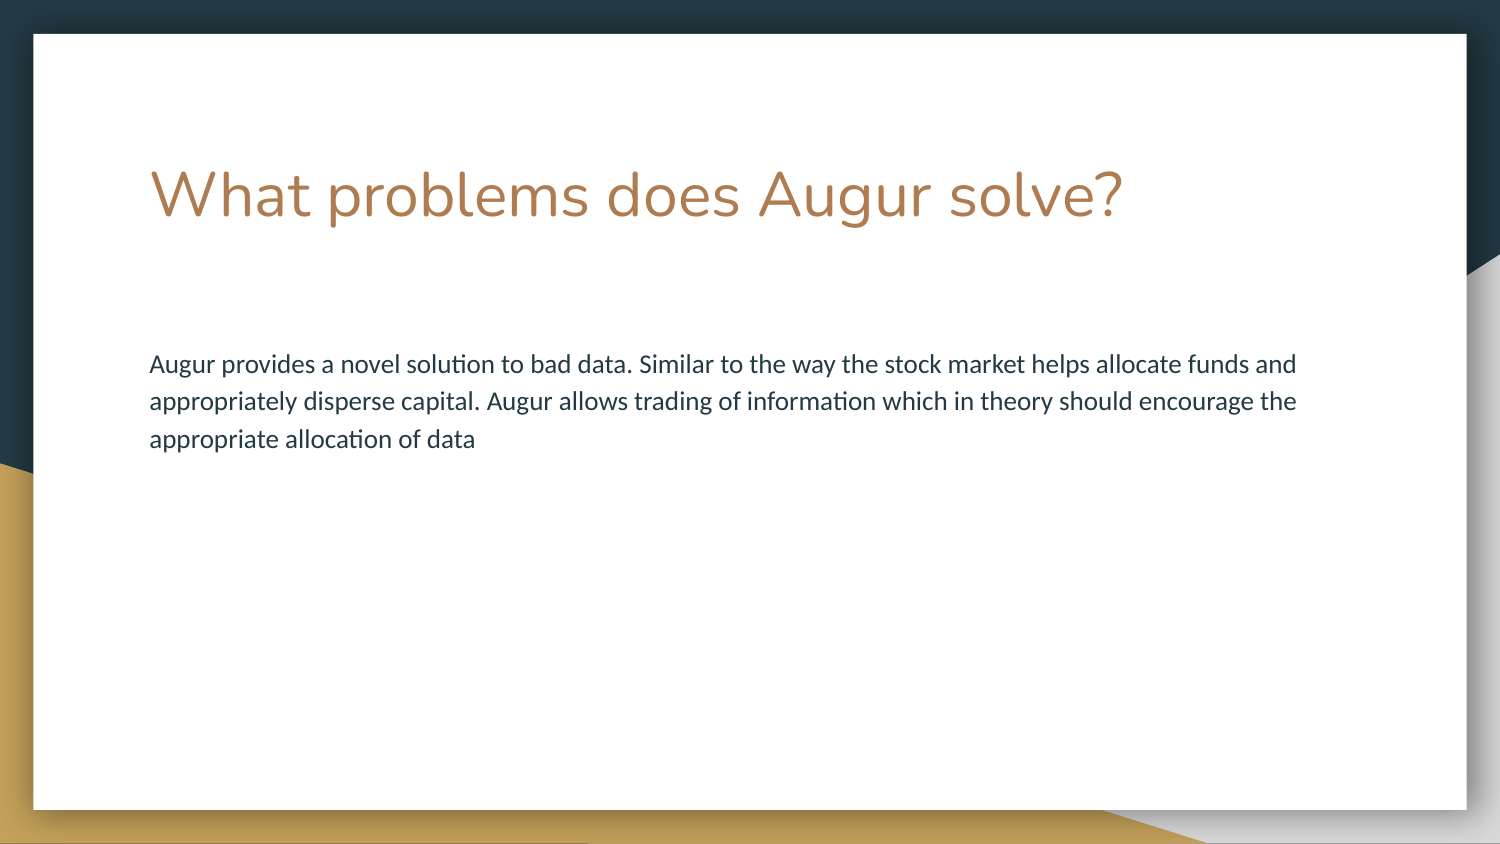

# What problems does Augur solve?
Augur provides a novel solution to bad data. Similar to the way the stock market helps allocate funds and appropriately disperse capital. Augur allows trading of information which in theory should encourage the appropriate allocation of data